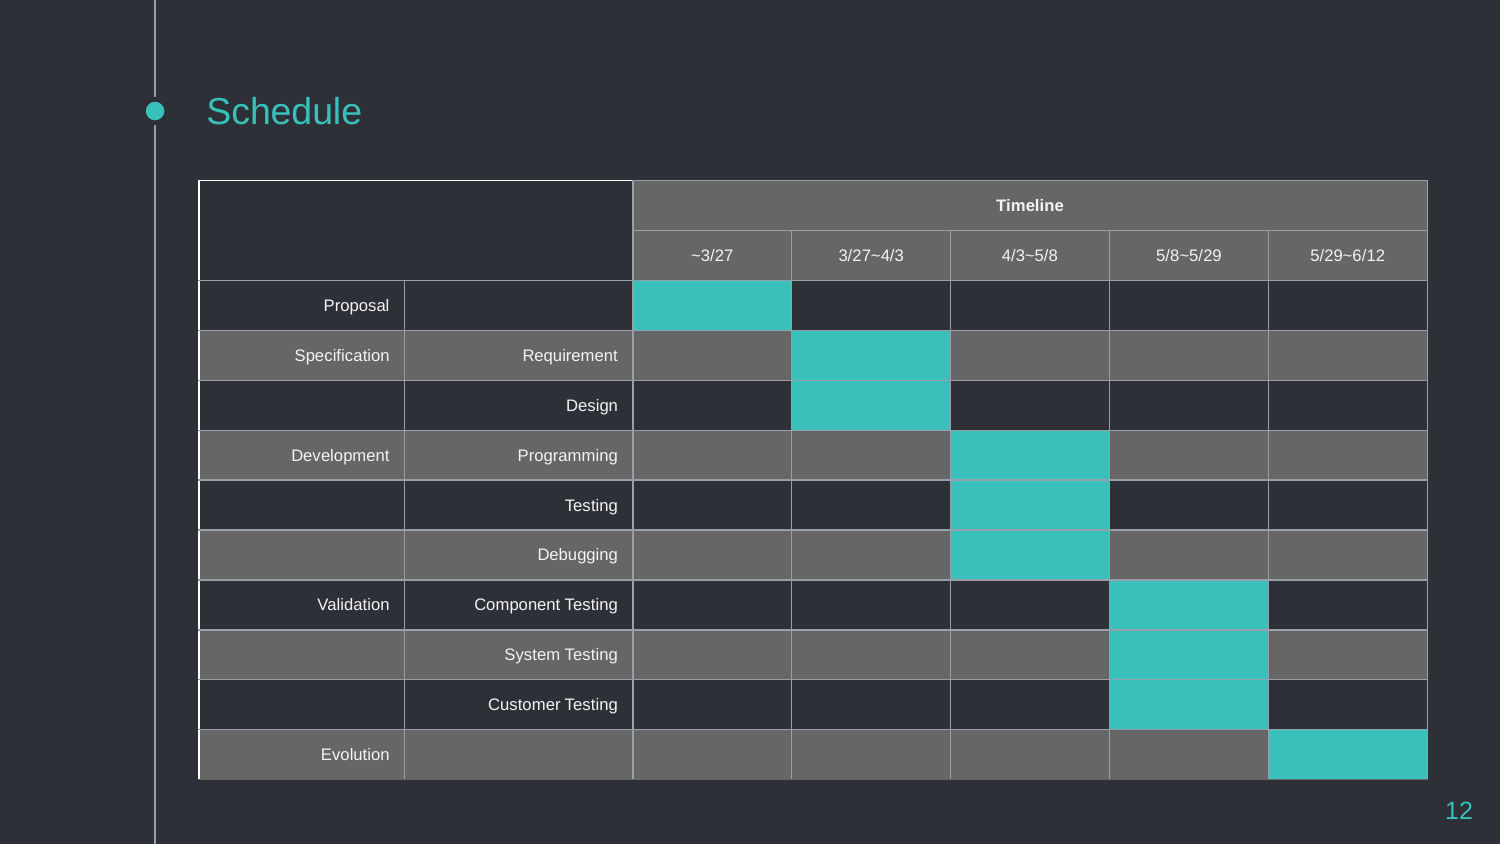

# Schedule
|  |  | Timeline |  |  |  |  |
| --- | --- | --- | --- | --- | --- | --- |
|  |  | ~3/27 | 3/27~4/3 | 4/3~5/8 | 5/8~5/29 | 5/29~6/12 |
| Proposal |  |  |  |  |  |  |
| Specification | Requirement |  |  |  |  |  |
|  | Design |  |  |  |  |  |
| Development | Programming |  |  |  |  |  |
|  | Testing |  |  |  |  |  |
|  | Debugging |  |  |  |  |  |
| Validation | Component Testing |  |  |  |  |  |
|  | System Testing |  |  |  |  |  |
|  | Customer Testing |  |  |  |  |  |
| Evolution |  |  |  |  |  |  |
12